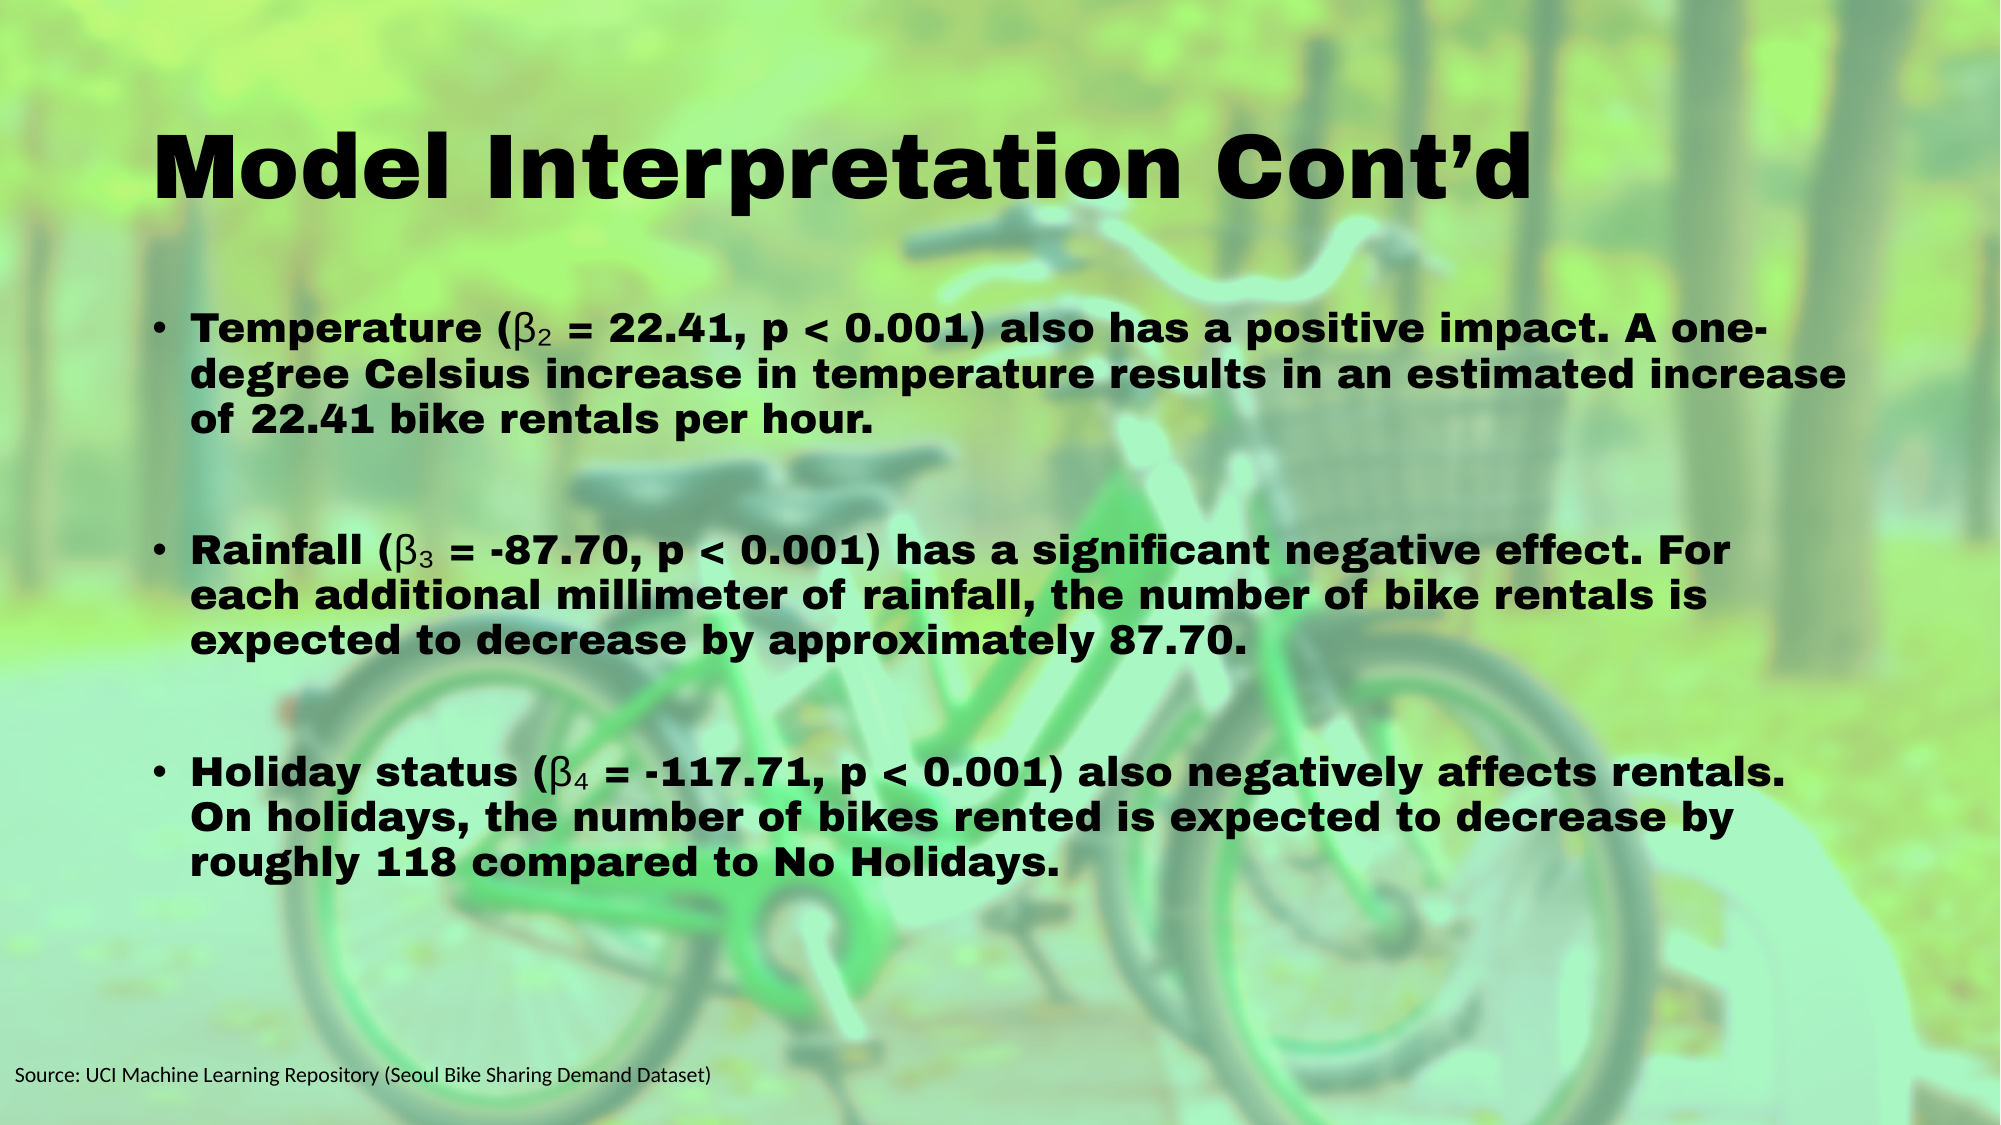

# Model Interpretation Cont’d
Temperature (β₂ = 22.41, p < 0.001) also has a positive impact. A one-degree Celsius increase in temperature results in an estimated increase of 22.41 bike rentals per hour.

Rainfall (β₃ = -87.70, p < 0.001) has a significant negative effect. For each additional millimeter of rainfall, the number of bike rentals is expected to decrease by approximately 87.70.

Holiday status (β₄ = -117.71, p < 0.001) also negatively affects rentals. On holidays, the number of bikes rented is expected to decrease by roughly 118 compared to No Holidays.